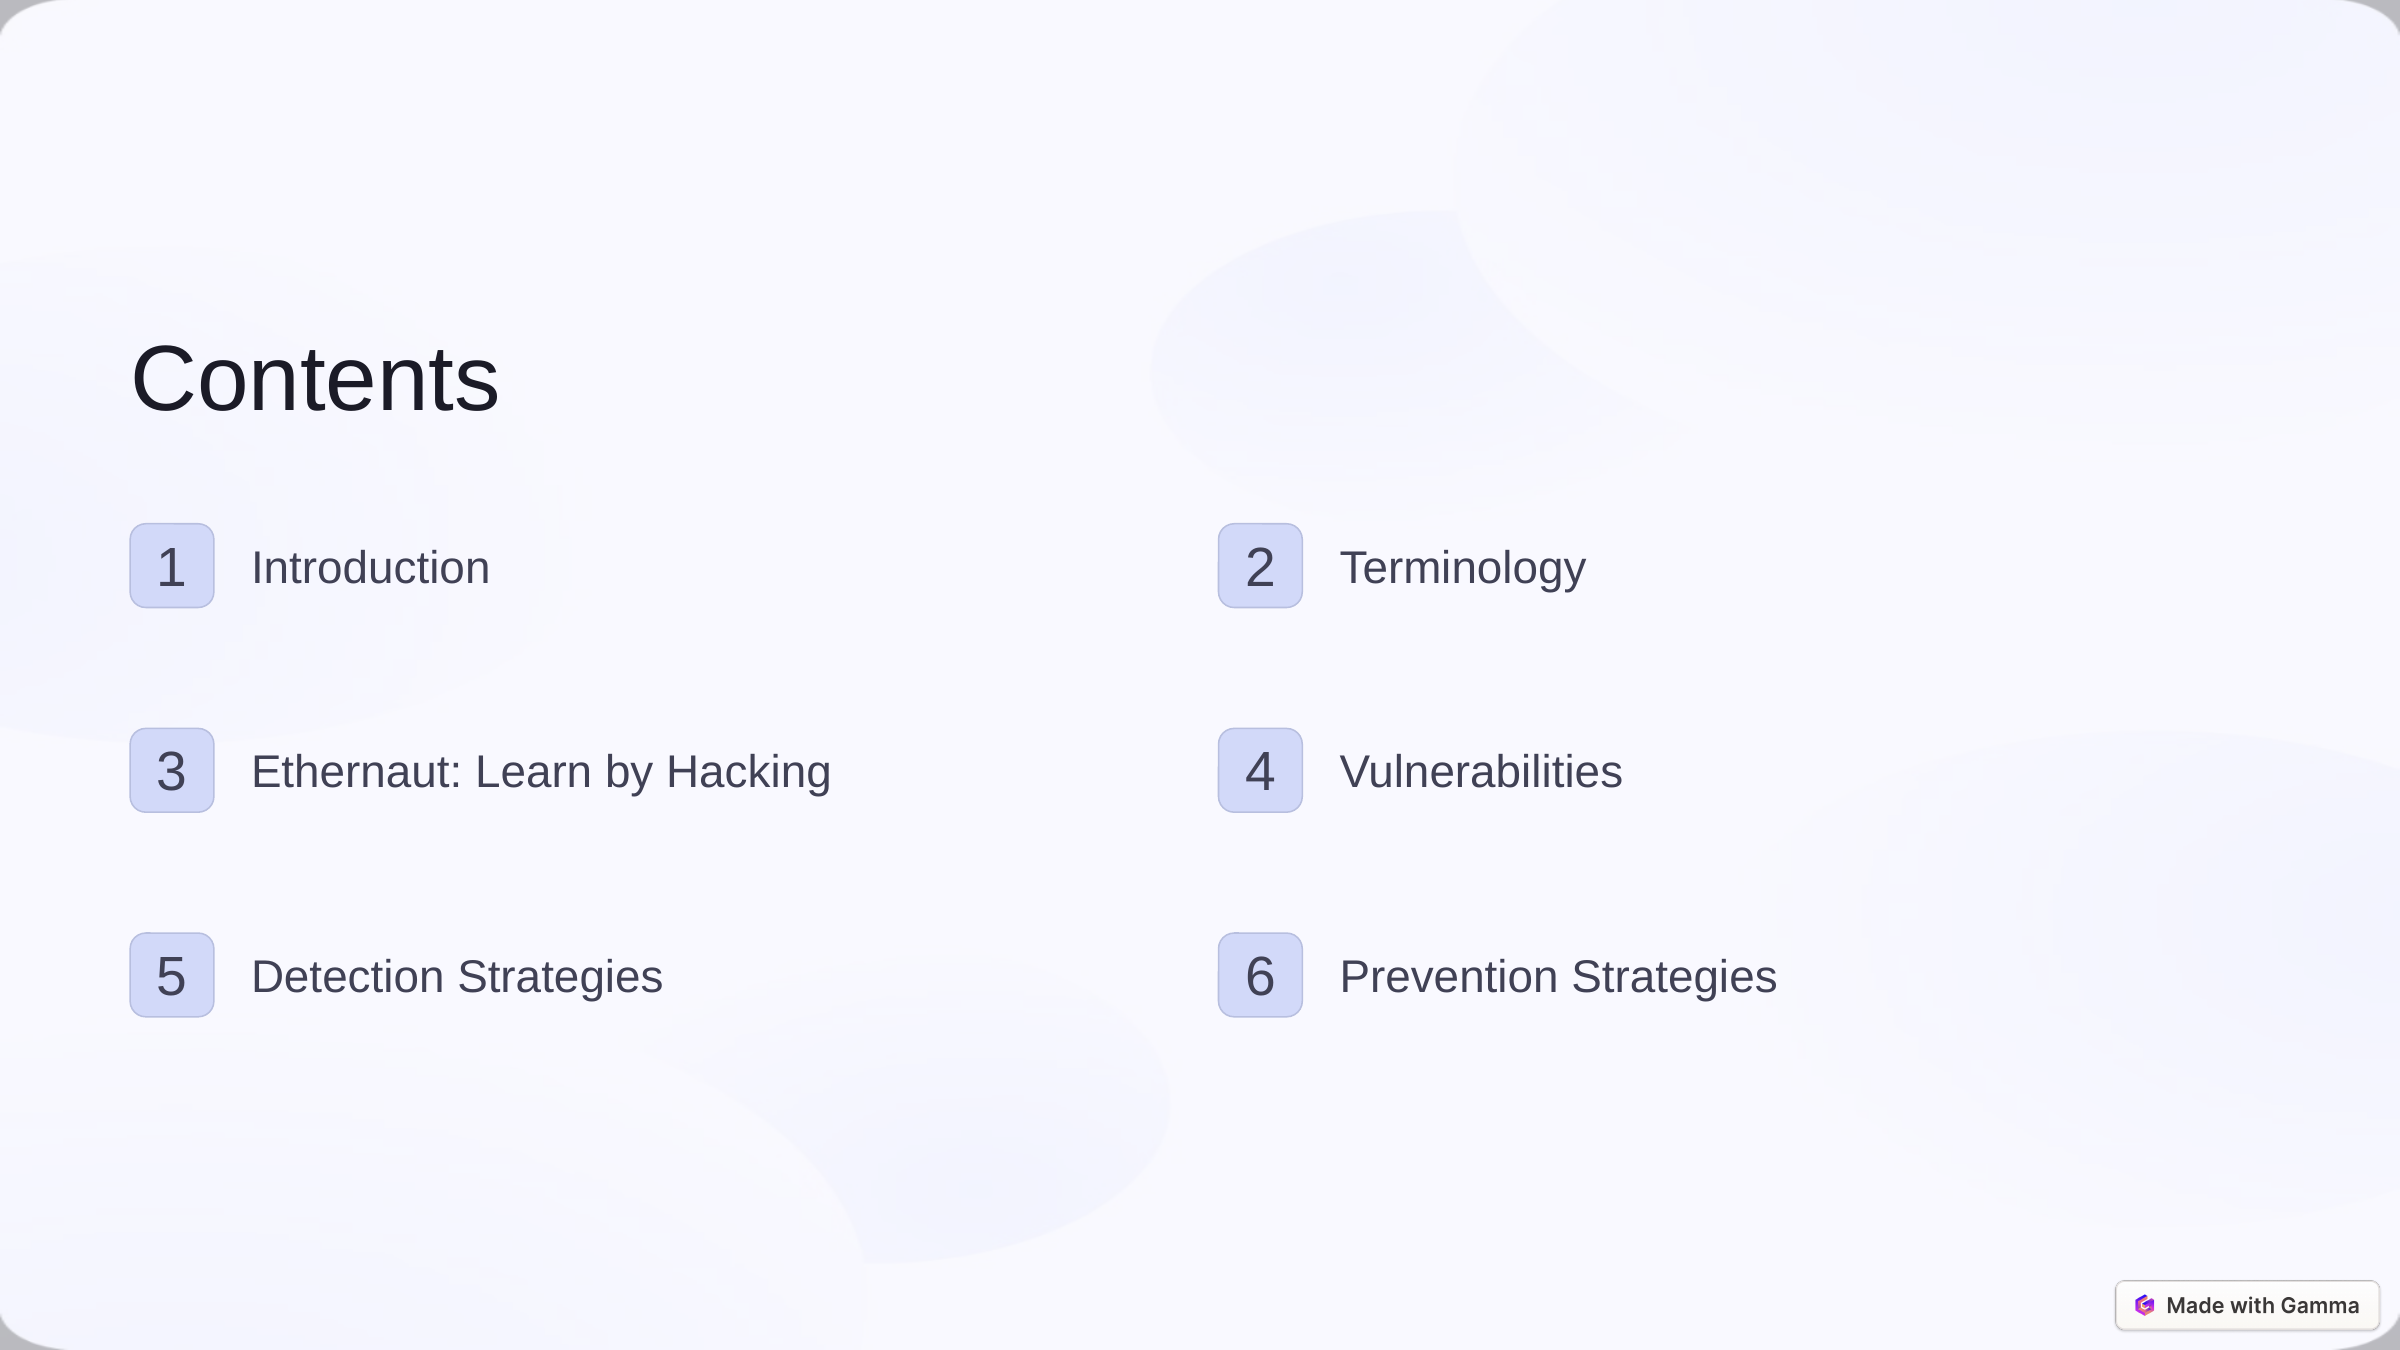

Contents

Introduction

Terminology
1
2

Ethernaut: Learn by Hacking

Vulnerabilities
3
4

Detection Strategies

Prevention Strategies
5
6